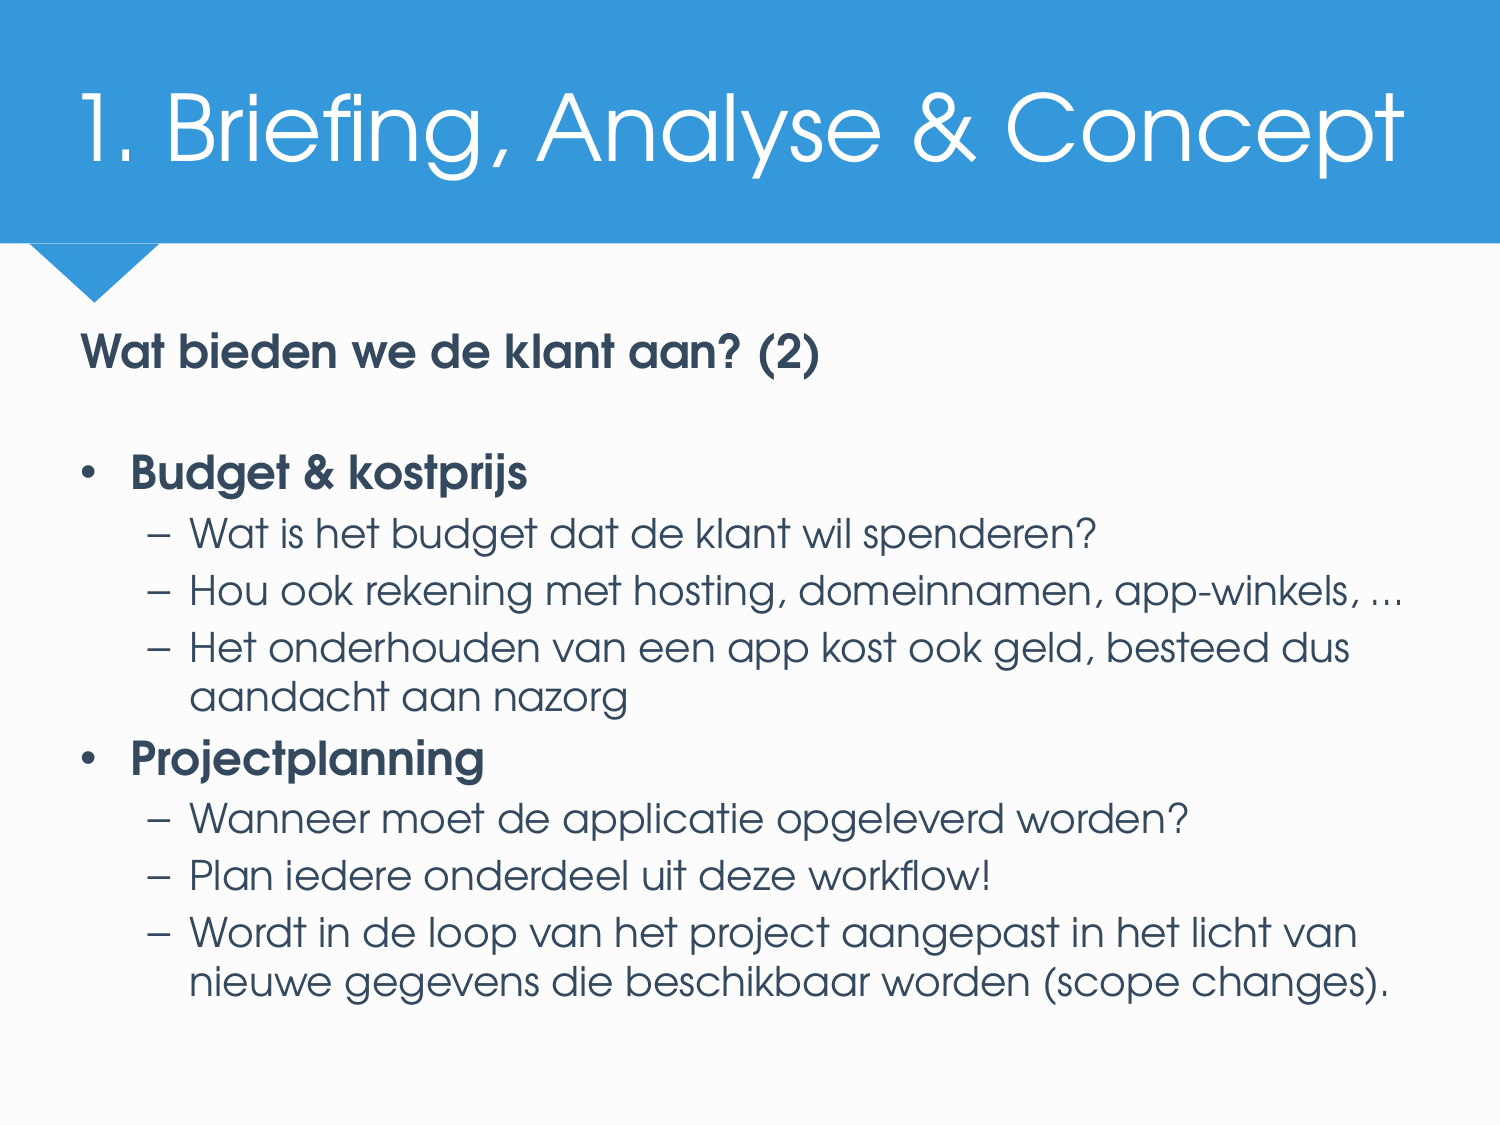

# 1. Briefing, Analyse & Concept
Wat bieden we de klant aan? (2)
Budget & kostprijs
Wat is het budget dat de klant wil spenderen?
Hou ook rekening met hosting, domeinnamen, app-winkels, …
Het onderhouden van een app kost ook geld, besteed dus aandacht aan nazorg
Projectplanning
Wanneer moet de applicatie opgeleverd worden?
Plan iedere onderdeel uit deze workflow!
Wordt in de loop van het project aangepast in het licht van nieuwe gegevens die beschikbaar worden (scope changes).